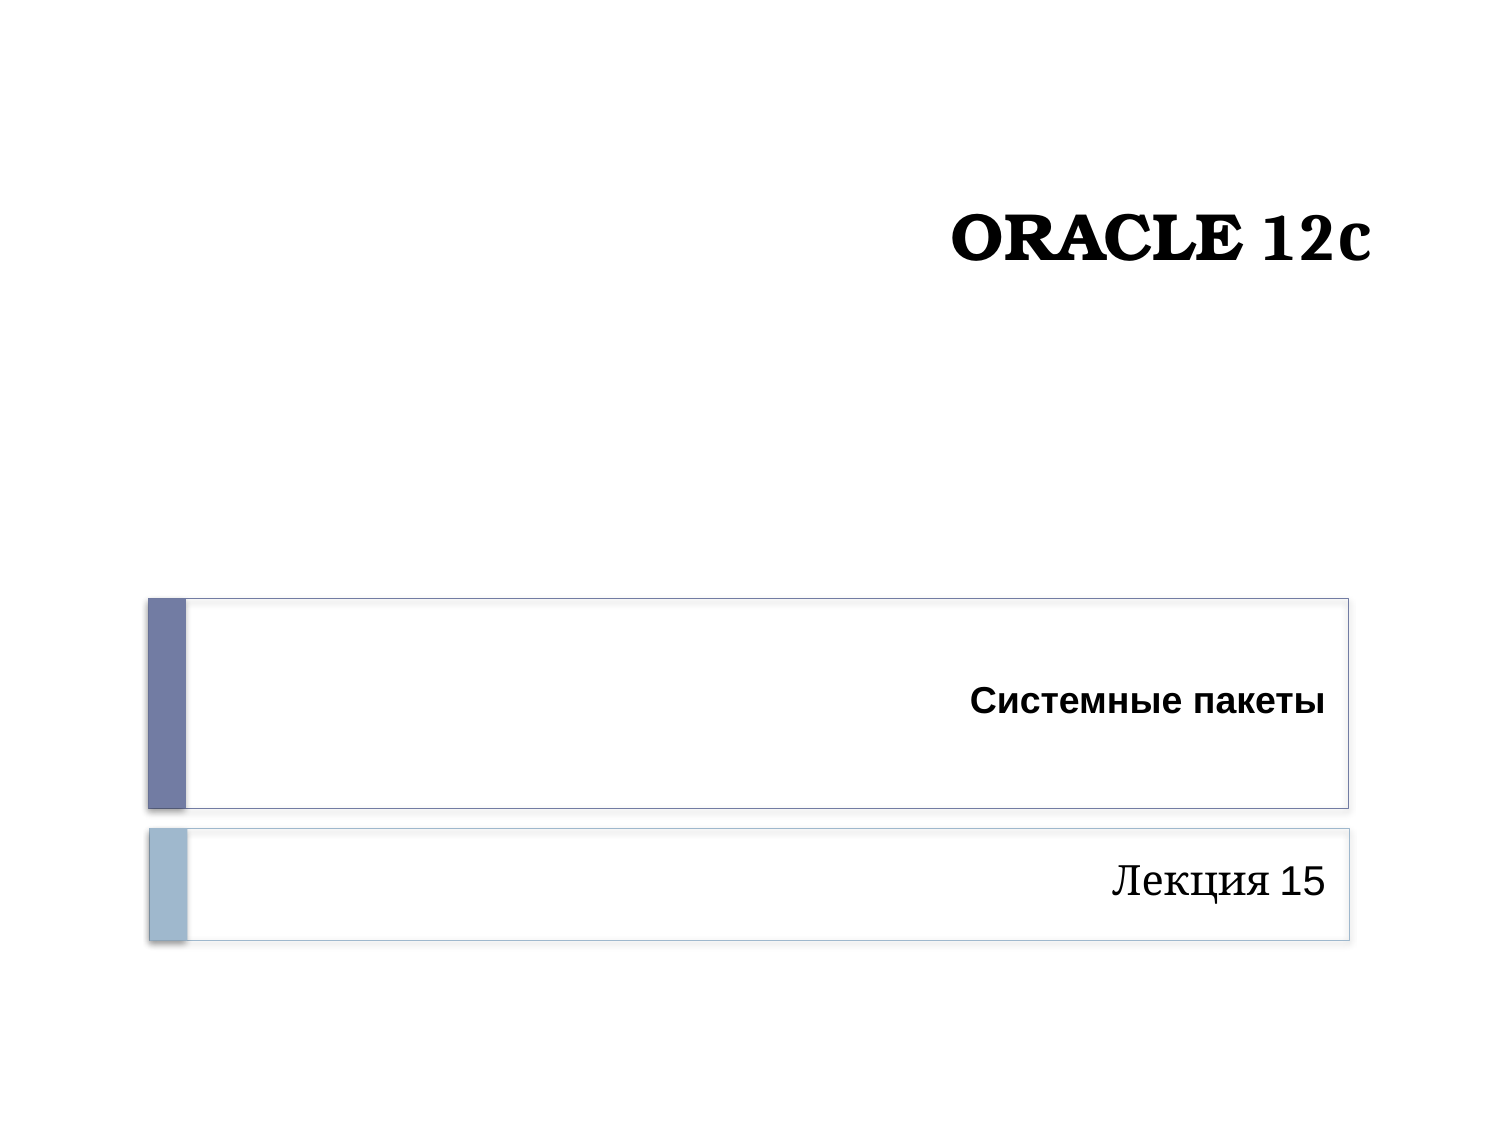

# ORACLE 12с
Системные пакеты
Лекция 15